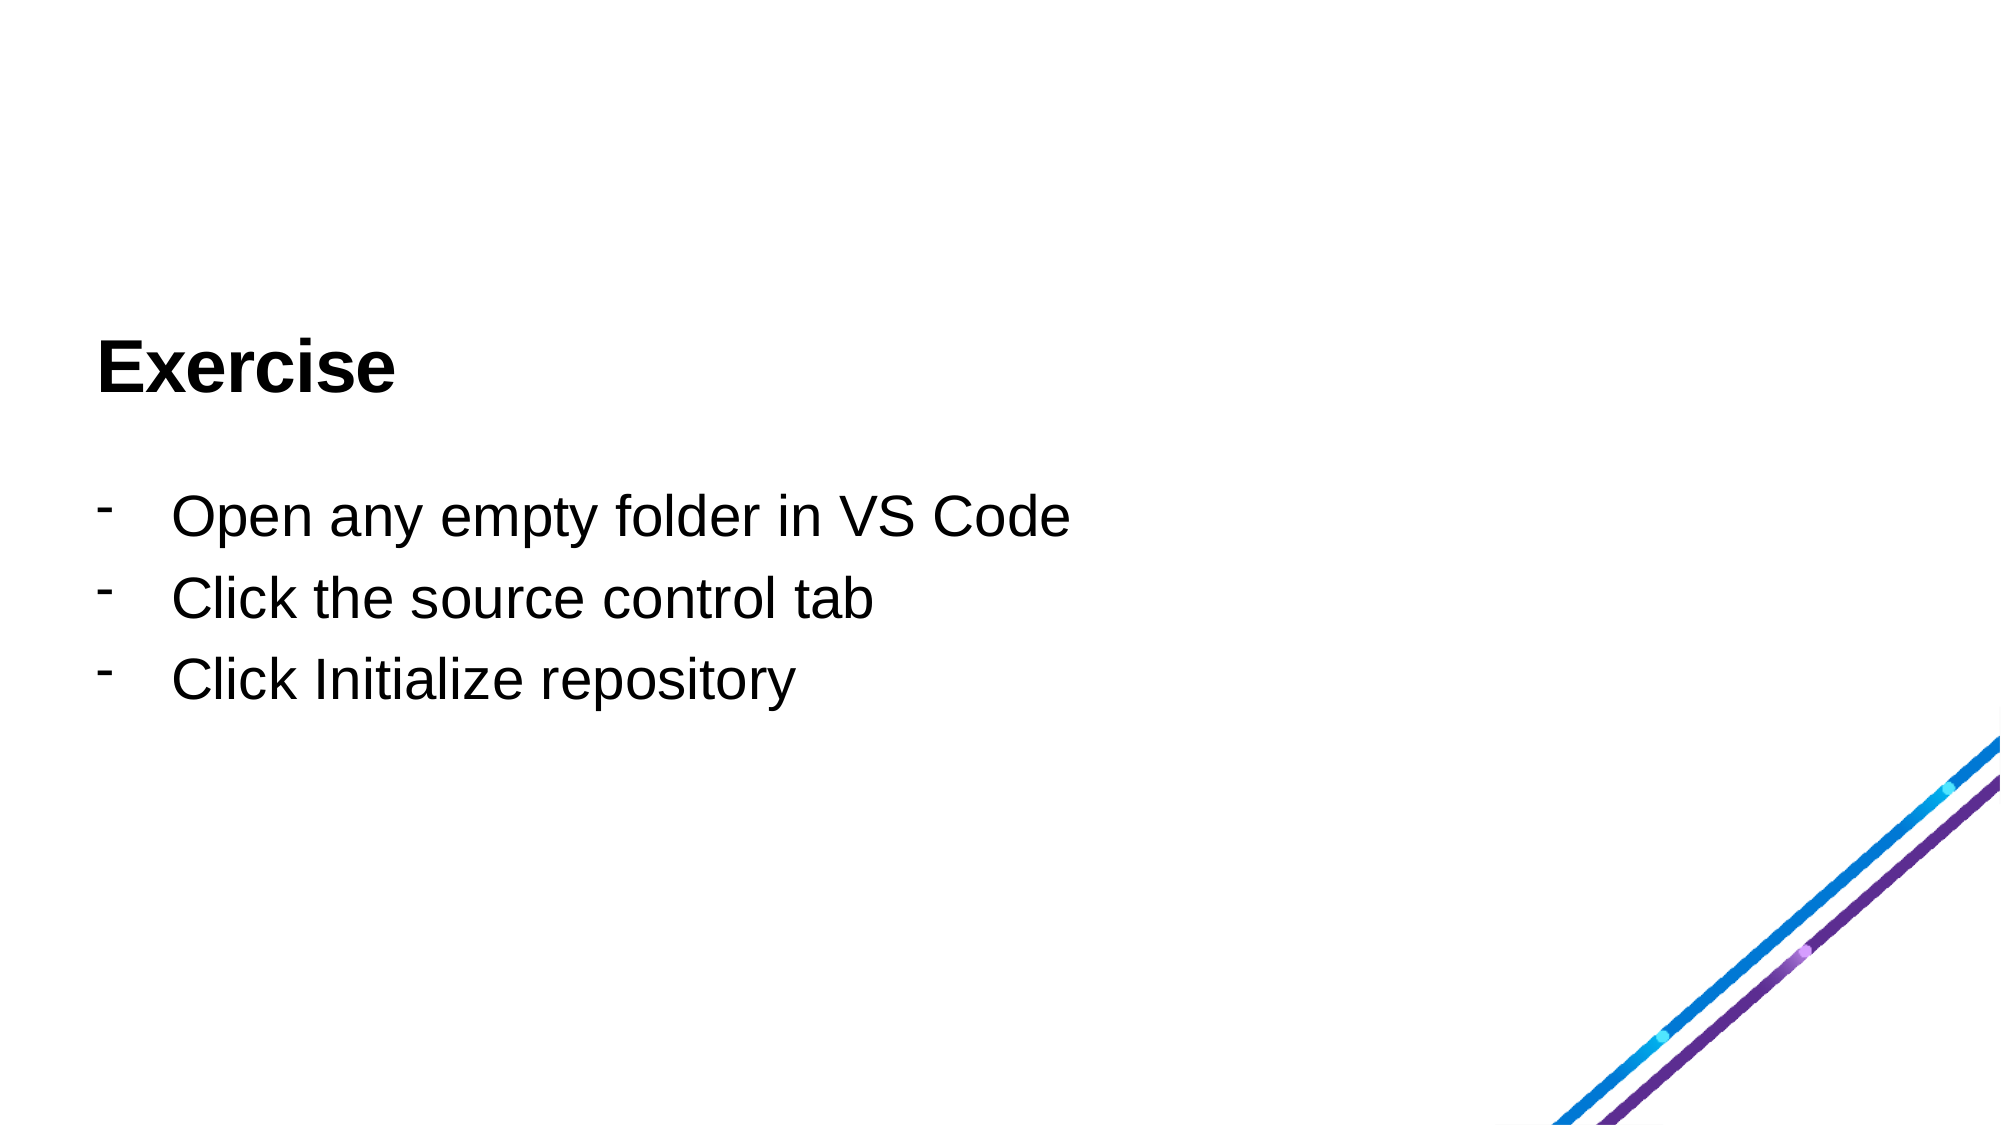

# Exercise
Open any empty folder in VS Code
Click the source control tab
Click Initialize repository